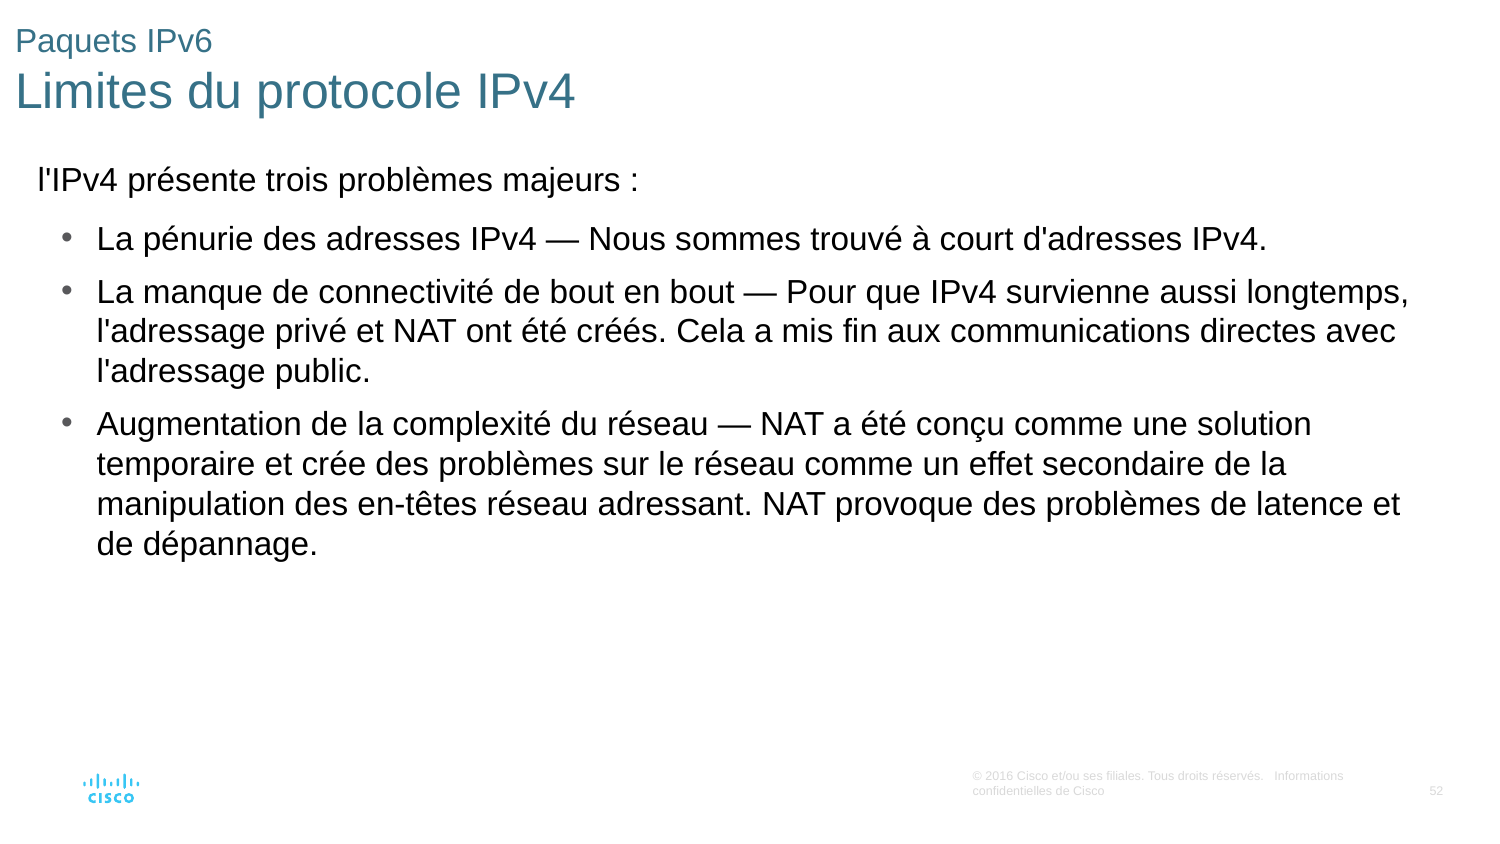

# Paquets IPv6 Limites du protocole IPv4
l'IPv4 présente trois problèmes majeurs :
La pénurie des adresses IPv4 — Nous sommes trouvé à court d'adresses IPv4.
La manque de connectivité de bout en bout — Pour que IPv4 survienne aussi longtemps, l'adressage privé et NAT ont été créés. Cela a mis fin aux communications directes avec l'adressage public.
Augmentation de la complexité du réseau — NAT a été conçu comme une solution temporaire et crée des problèmes sur le réseau comme un effet secondaire de la manipulation des en-têtes réseau adressant. NAT provoque des problèmes de latence et de dépannage.